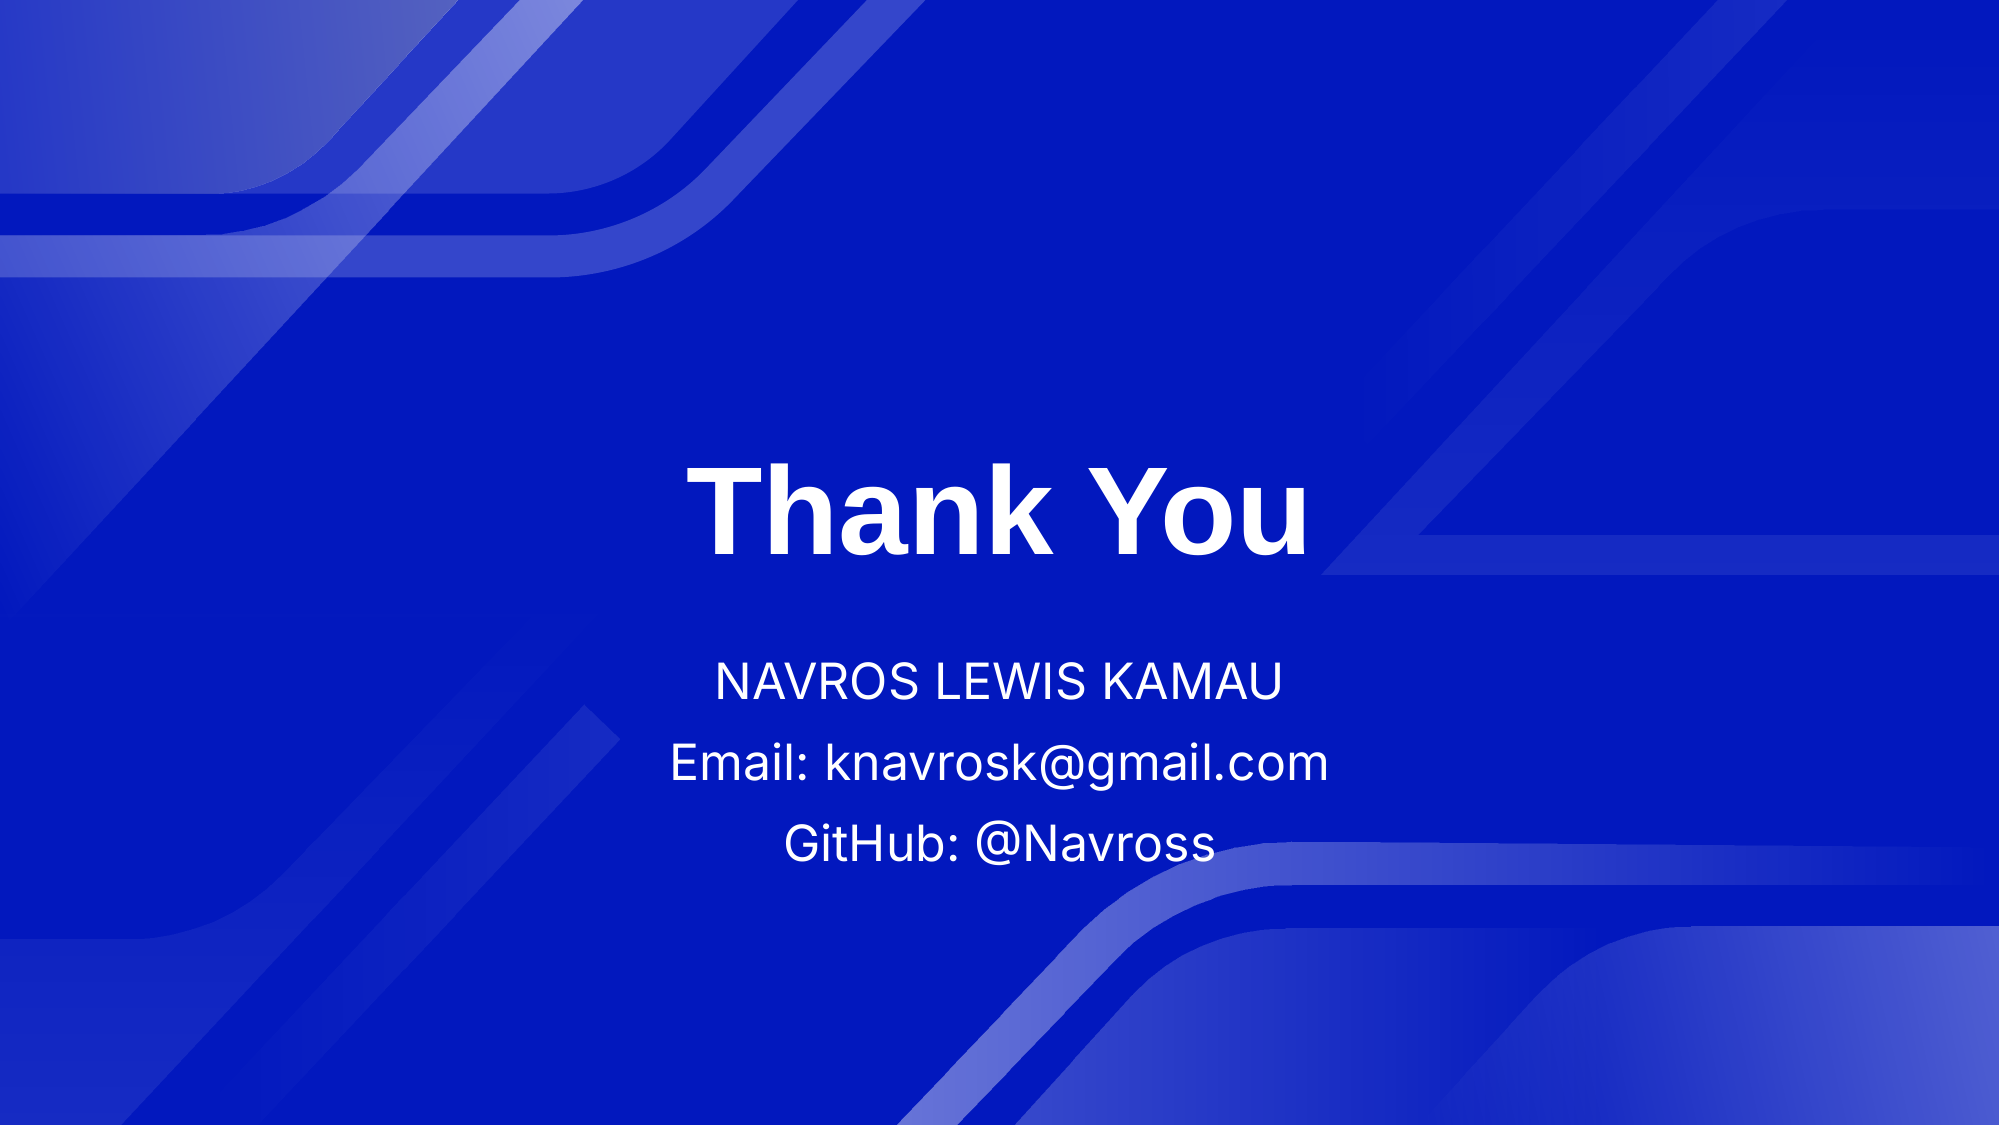

# Thank You
NAVROS LEWIS KAMAU
Email: knavrosk@gmail.com
GitHub: @Navross